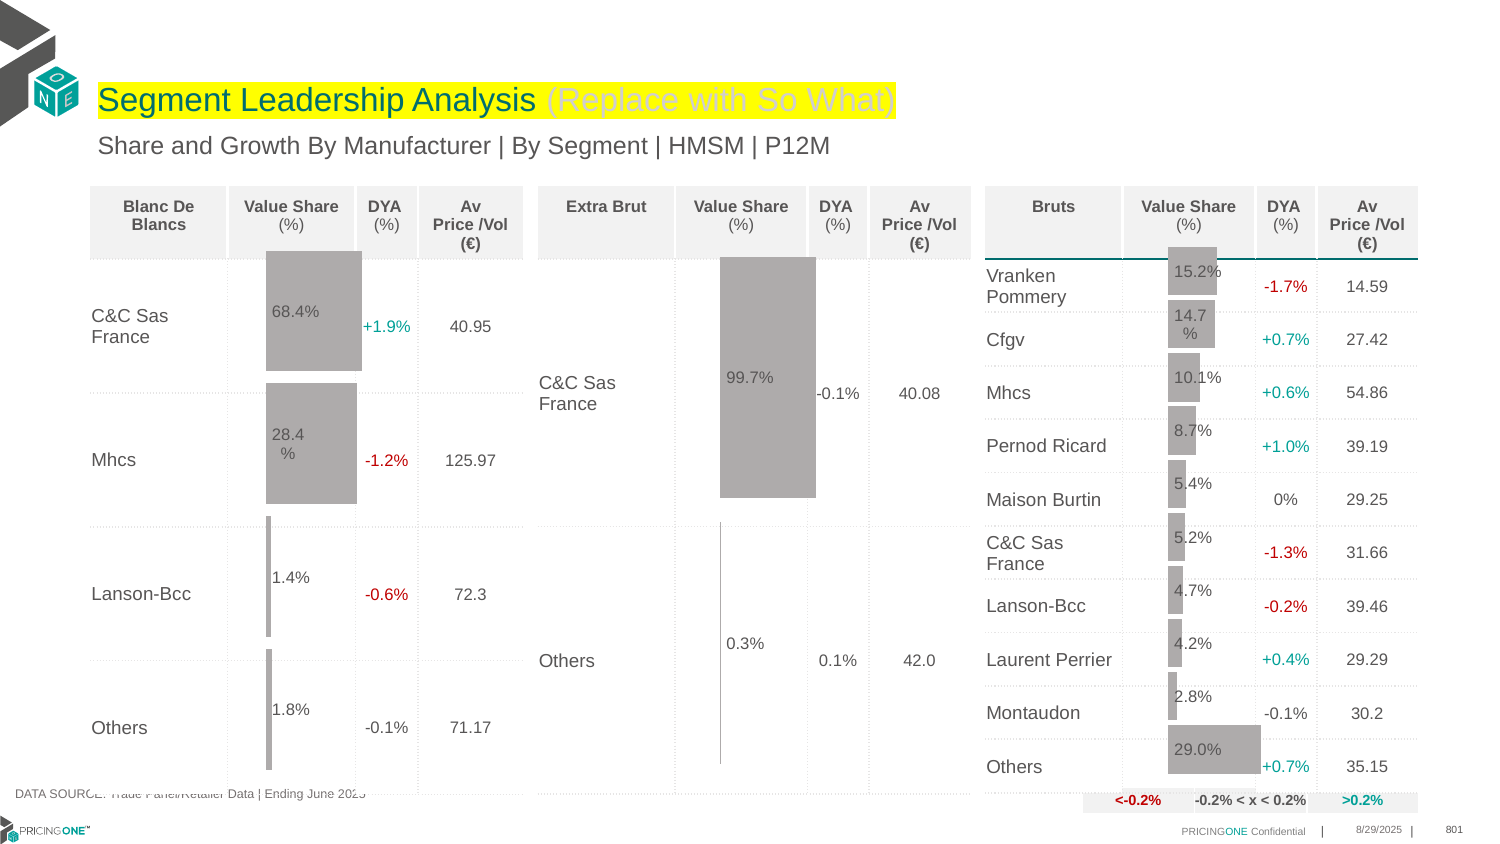

# Segment Leadership Analysis (Replace with So What)
Share and Growth By Manufacturer | By Segment | HMSM | P12M
| Extra Brut | Value Share (%) | DYA (%) | Av Price /Vol (€) |
| --- | --- | --- | --- |
| C&C Sas France |  | -0.1% | 40.08 |
| Others |  | 0.1% | 42.0 |
| Blanc De Blancs | Value Share (%) | DYA (%) | Av Price /Vol (€) |
| --- | --- | --- | --- |
| C&C Sas France |  | +1.9% | 40.95 |
| Mhcs |  | -1.2% | 125.97 |
| Lanson-Bcc |  | -0.6% | 72.3 |
| Others |  | -0.1% | 71.17 |
| Bruts | Value Share (%) | DYA (%) | Av Price /Vol (€) |
| --- | --- | --- | --- |
| Vranken Pommery |  | -1.7% | 14.59 |
| Cfgv |  | +0.7% | 27.42 |
| Mhcs |  | +0.6% | 54.86 |
| Pernod Ricard |  | +1.0% | 39.19 |
| Maison Burtin |  | 0% | 29.25 |
| C&C Sas France |  | -1.3% | 31.66 |
| Lanson-Bcc |  | -0.2% | 39.46 |
| Laurent Perrier |  | +0.4% | 29.29 |
| Montaudon |  | -0.1% | 30.2 |
| Others |  | +0.7% | 35.15 |

### Chart

| Category | Blanc De Blancs | HMSM |
|---|---|
| None | 0.6838244935180164 |

### Chart

| Category | Extra Brut | HMSM |
|---|---|
| None | 0.997369876657552 |

### Chart

| Category | Bruts | HMSM |
|---|---|
| None | 0.1524418643409773 |
DATA SOURCE: Trade Panel/Retailer Data | Ending June 2025
| <-0.2% | -0.2% < x < 0.2% | >0.2% |
| --- | --- | --- |

8/29/2025
801